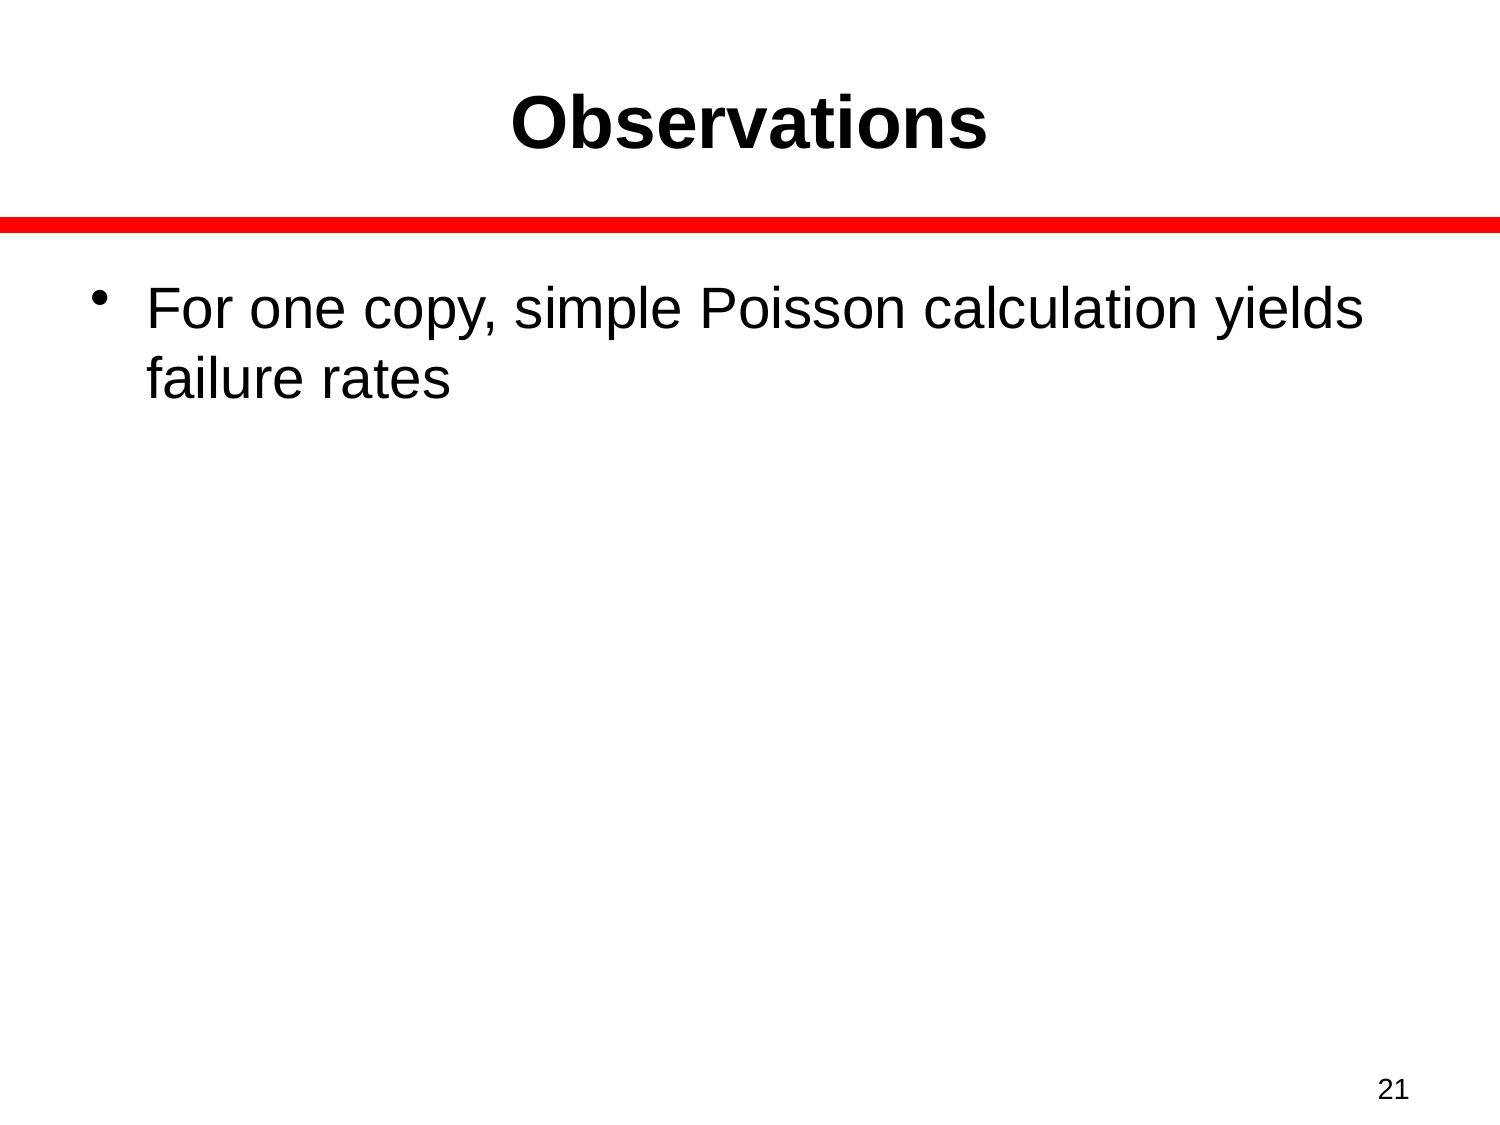

# Observations
For one copy, simple Poisson calculation yields failure rates
21